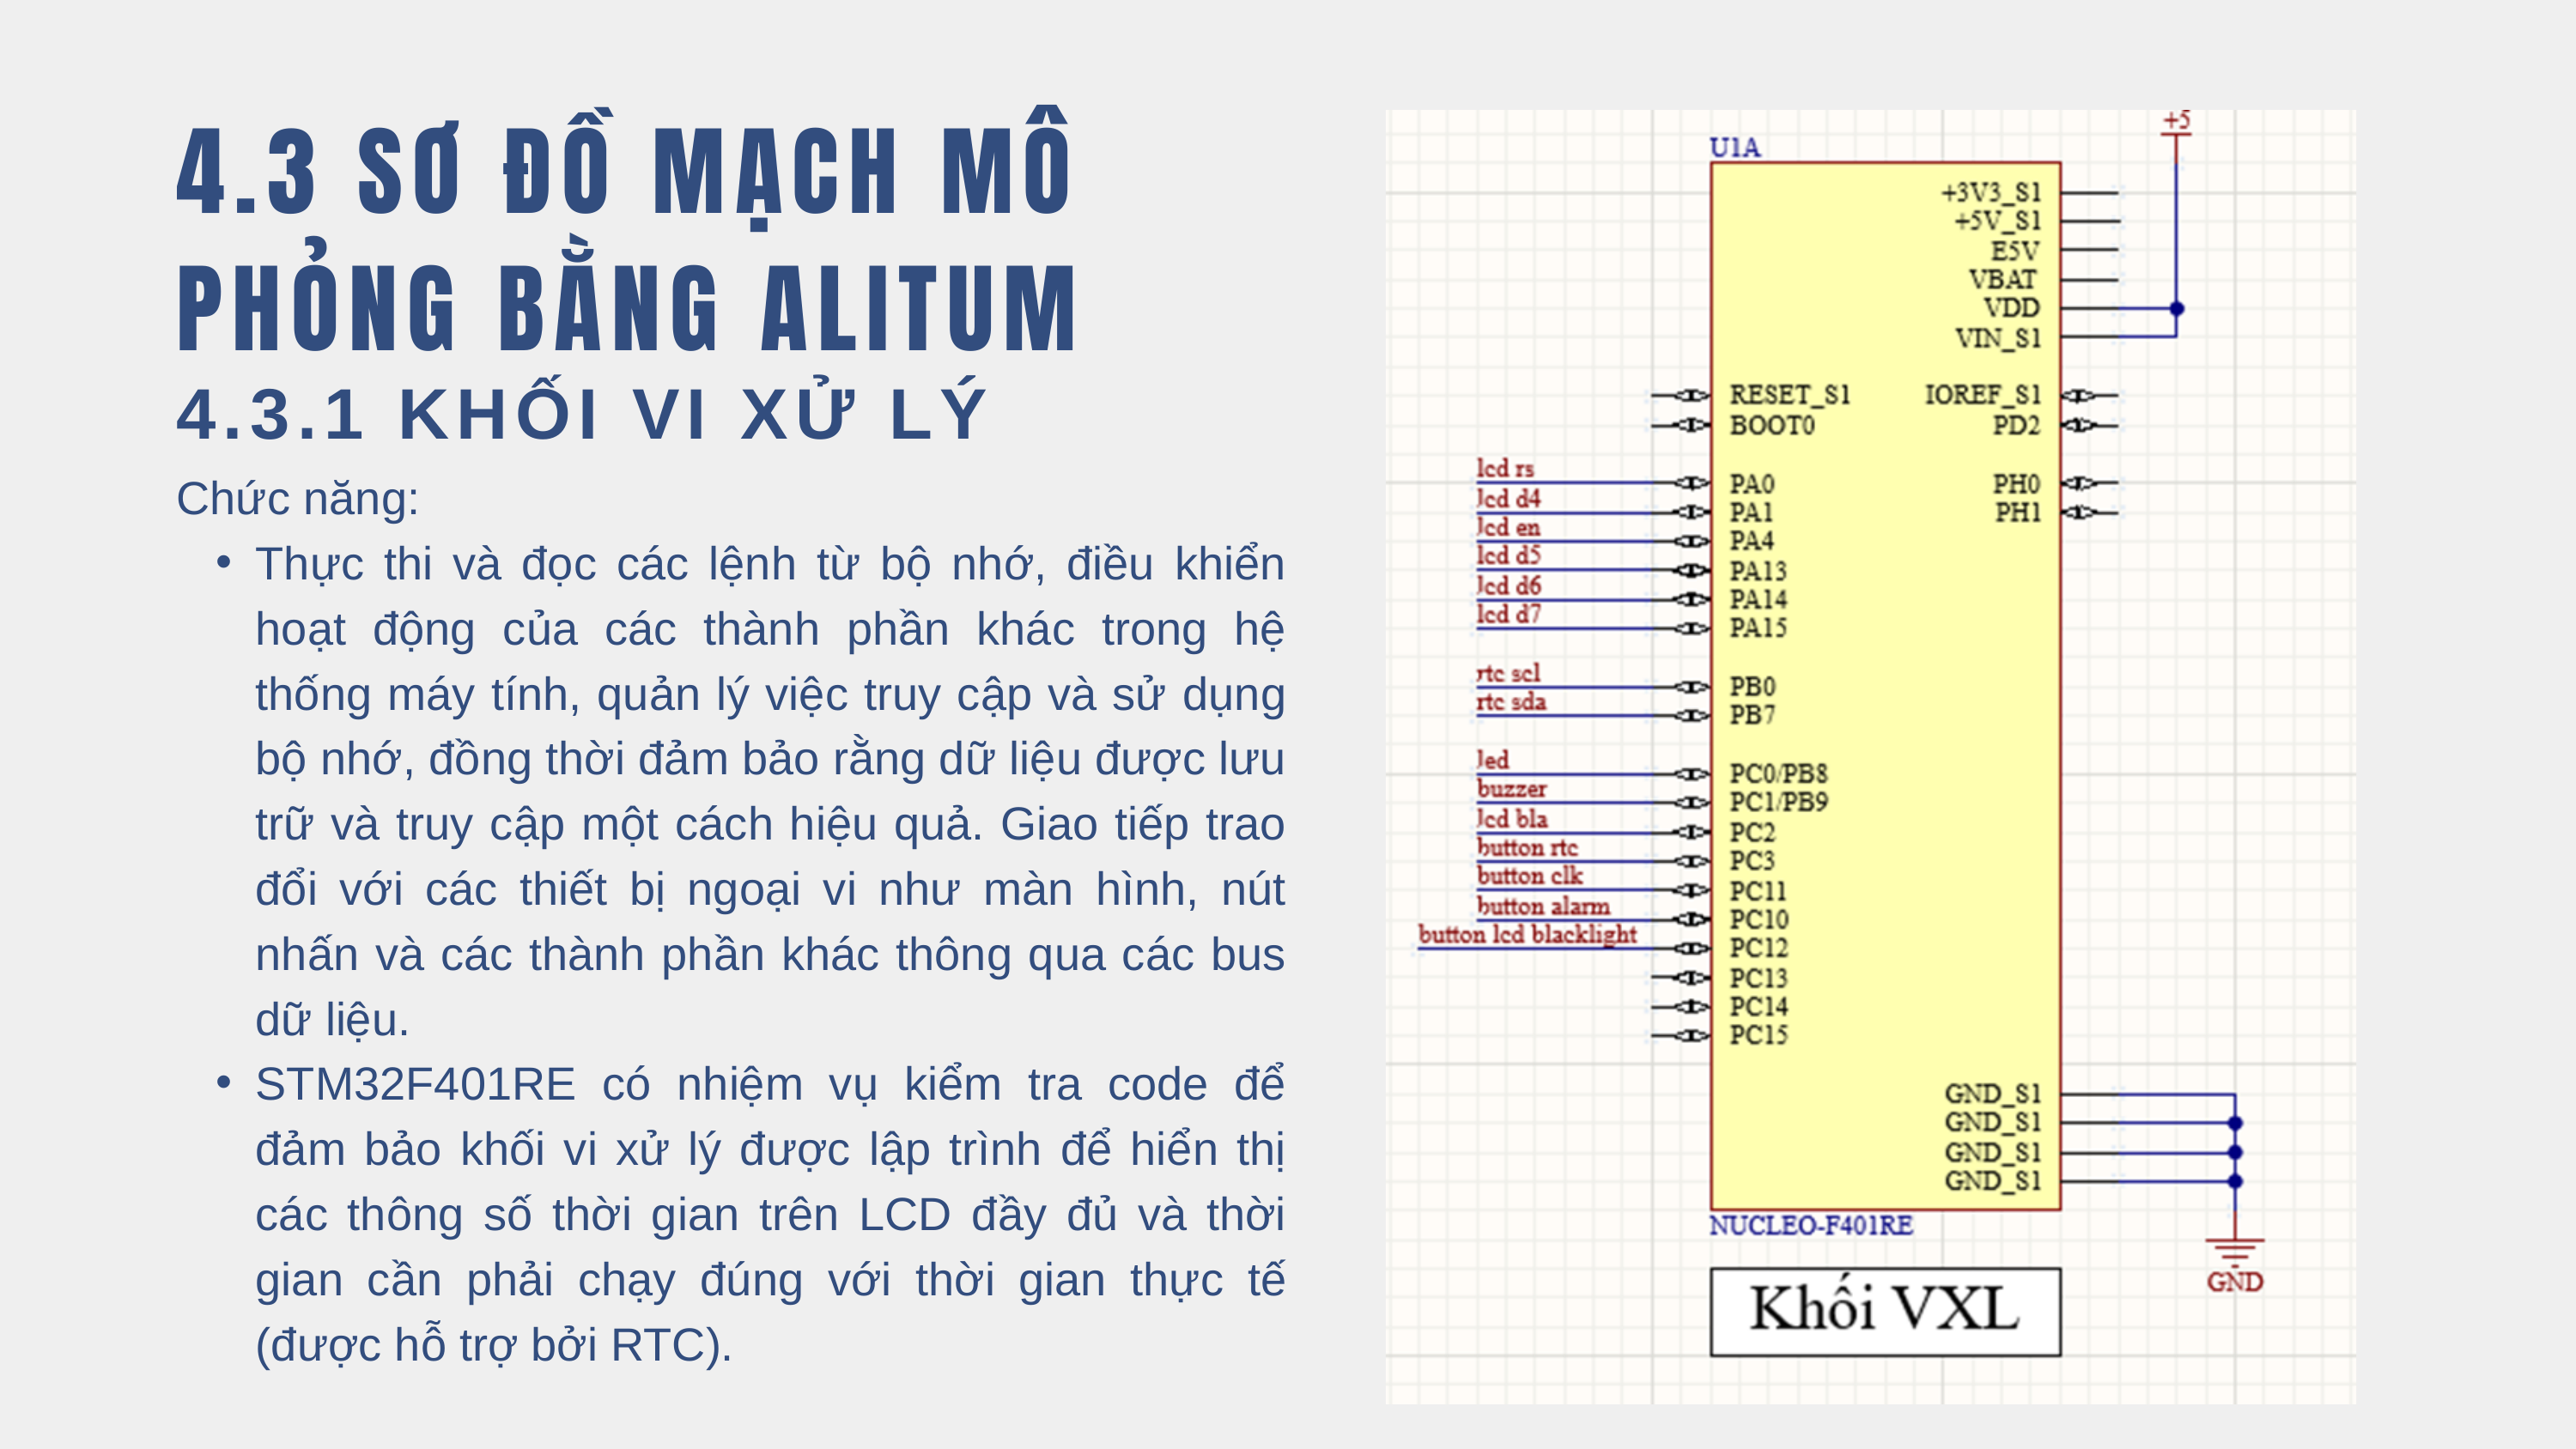

4.3 SƠ ĐỒ MẠCH MÔ PHỎNG BẰNG ALITUM

4.3.1 KHỐI VI XỬ LÝ
Chức năng:
Thực thi và đọc các lệnh từ bộ nhớ, điều khiển hoạt động của các thành phần khác trong hệ thống máy tính, quản lý việc truy cập và sử dụng bộ nhớ, đồng thời đảm bảo rằng dữ liệu được lưu trữ và truy cập một cách hiệu quả. Giao tiếp trao đổi với các thiết bị ngoại vi như màn hình, nút nhấn và các thành phần khác thông qua các bus dữ liệu.
STM32F401RE có nhiệm vụ kiểm tra code để đảm bảo khối vi xử lý được lập trình để hiển thị các thông số thời gian trên LCD đầy đủ và thời gian cần phải chạy đúng với thời gian thực tế (được hỗ trợ bởi RTC).